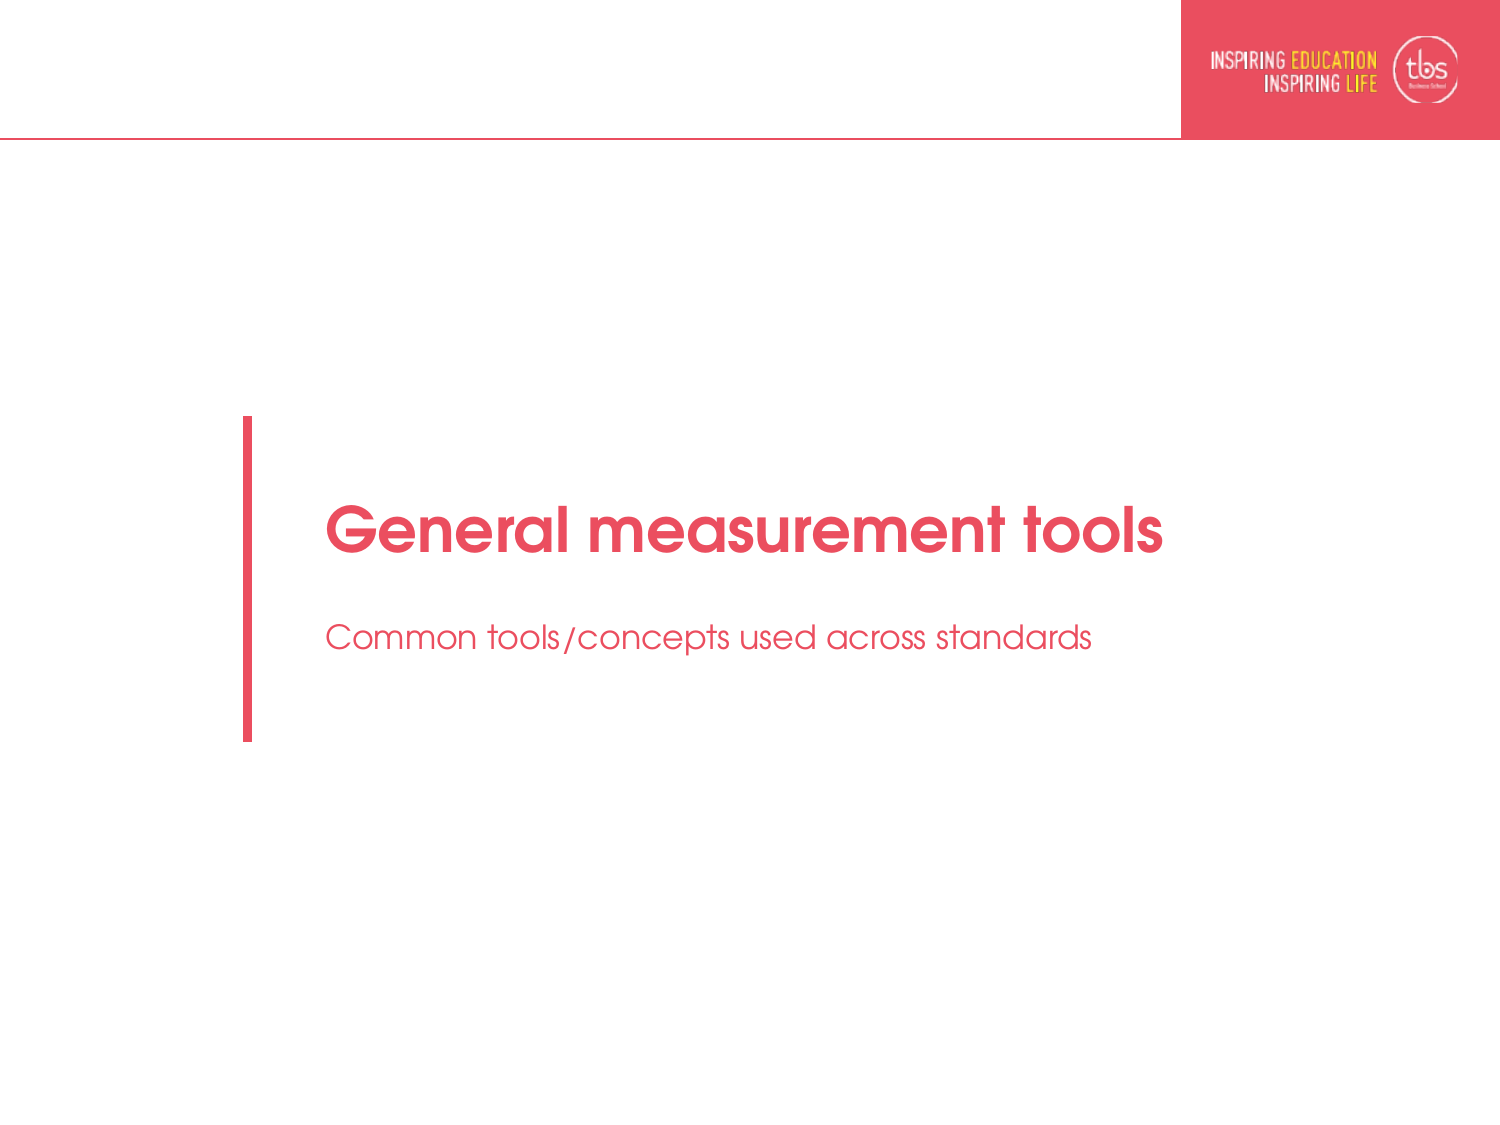

#
General measurement tools
Common tools/concepts used across standards